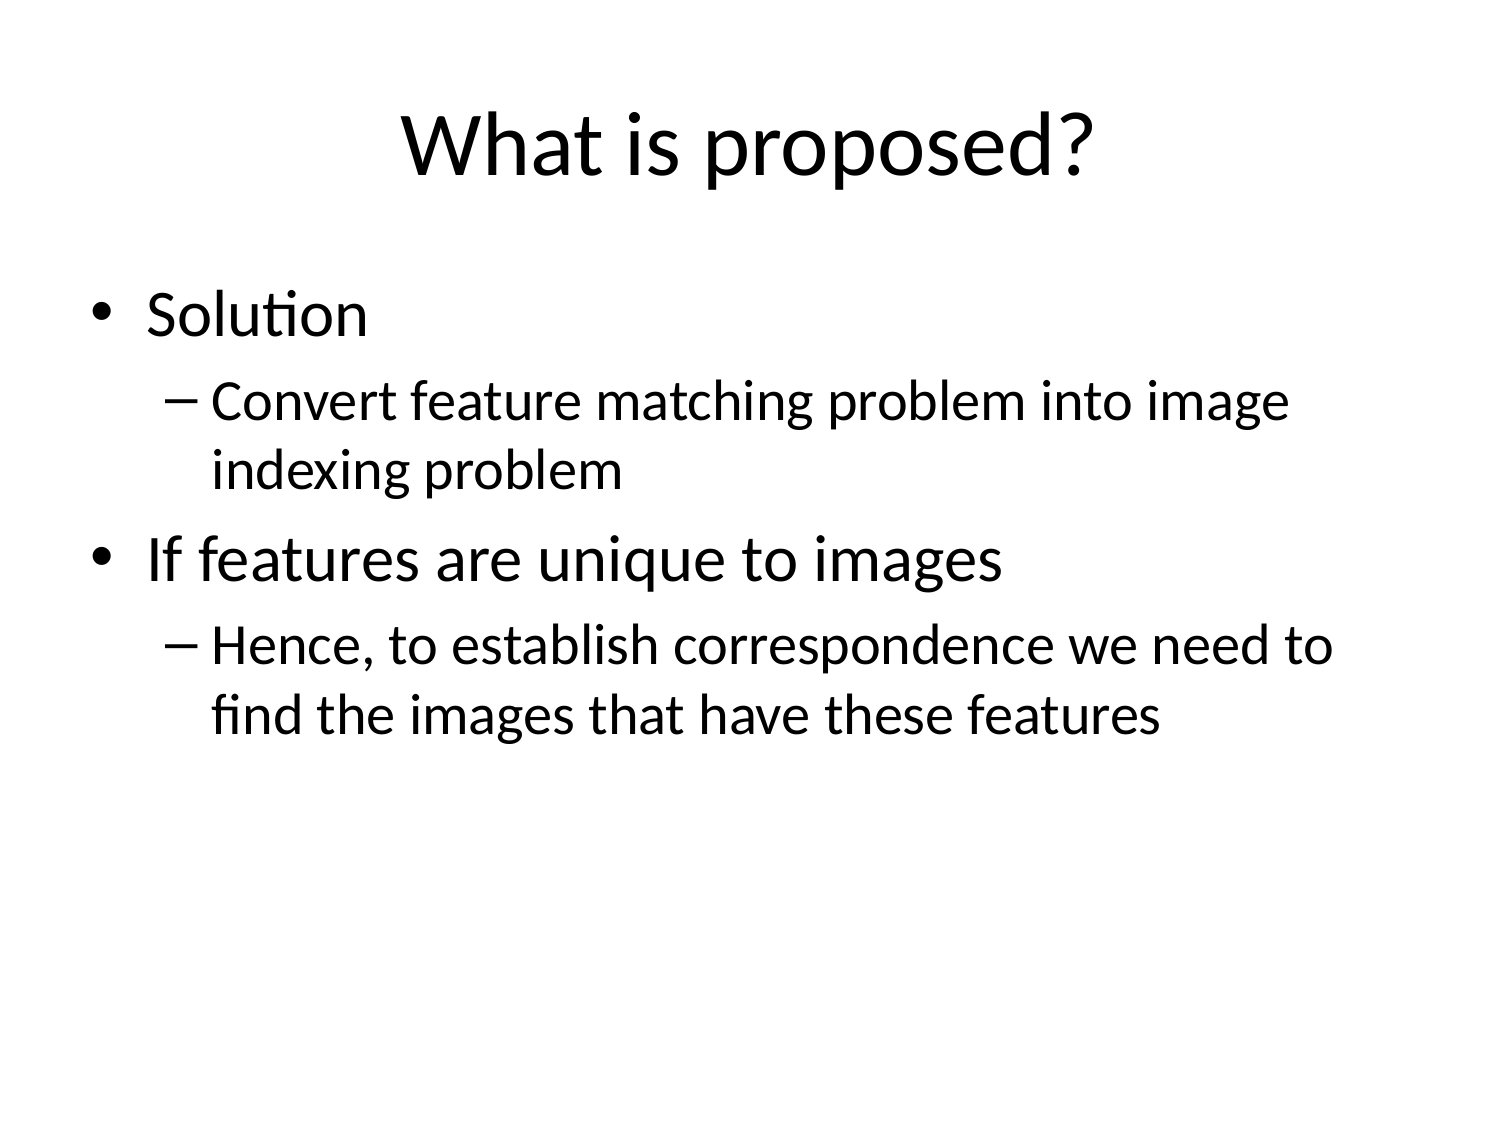

# What is proposed?
Solution
Convert feature matching problem into image indexing problem
If features are unique to images
Hence, to establish correspondence we need to find the images that have these features